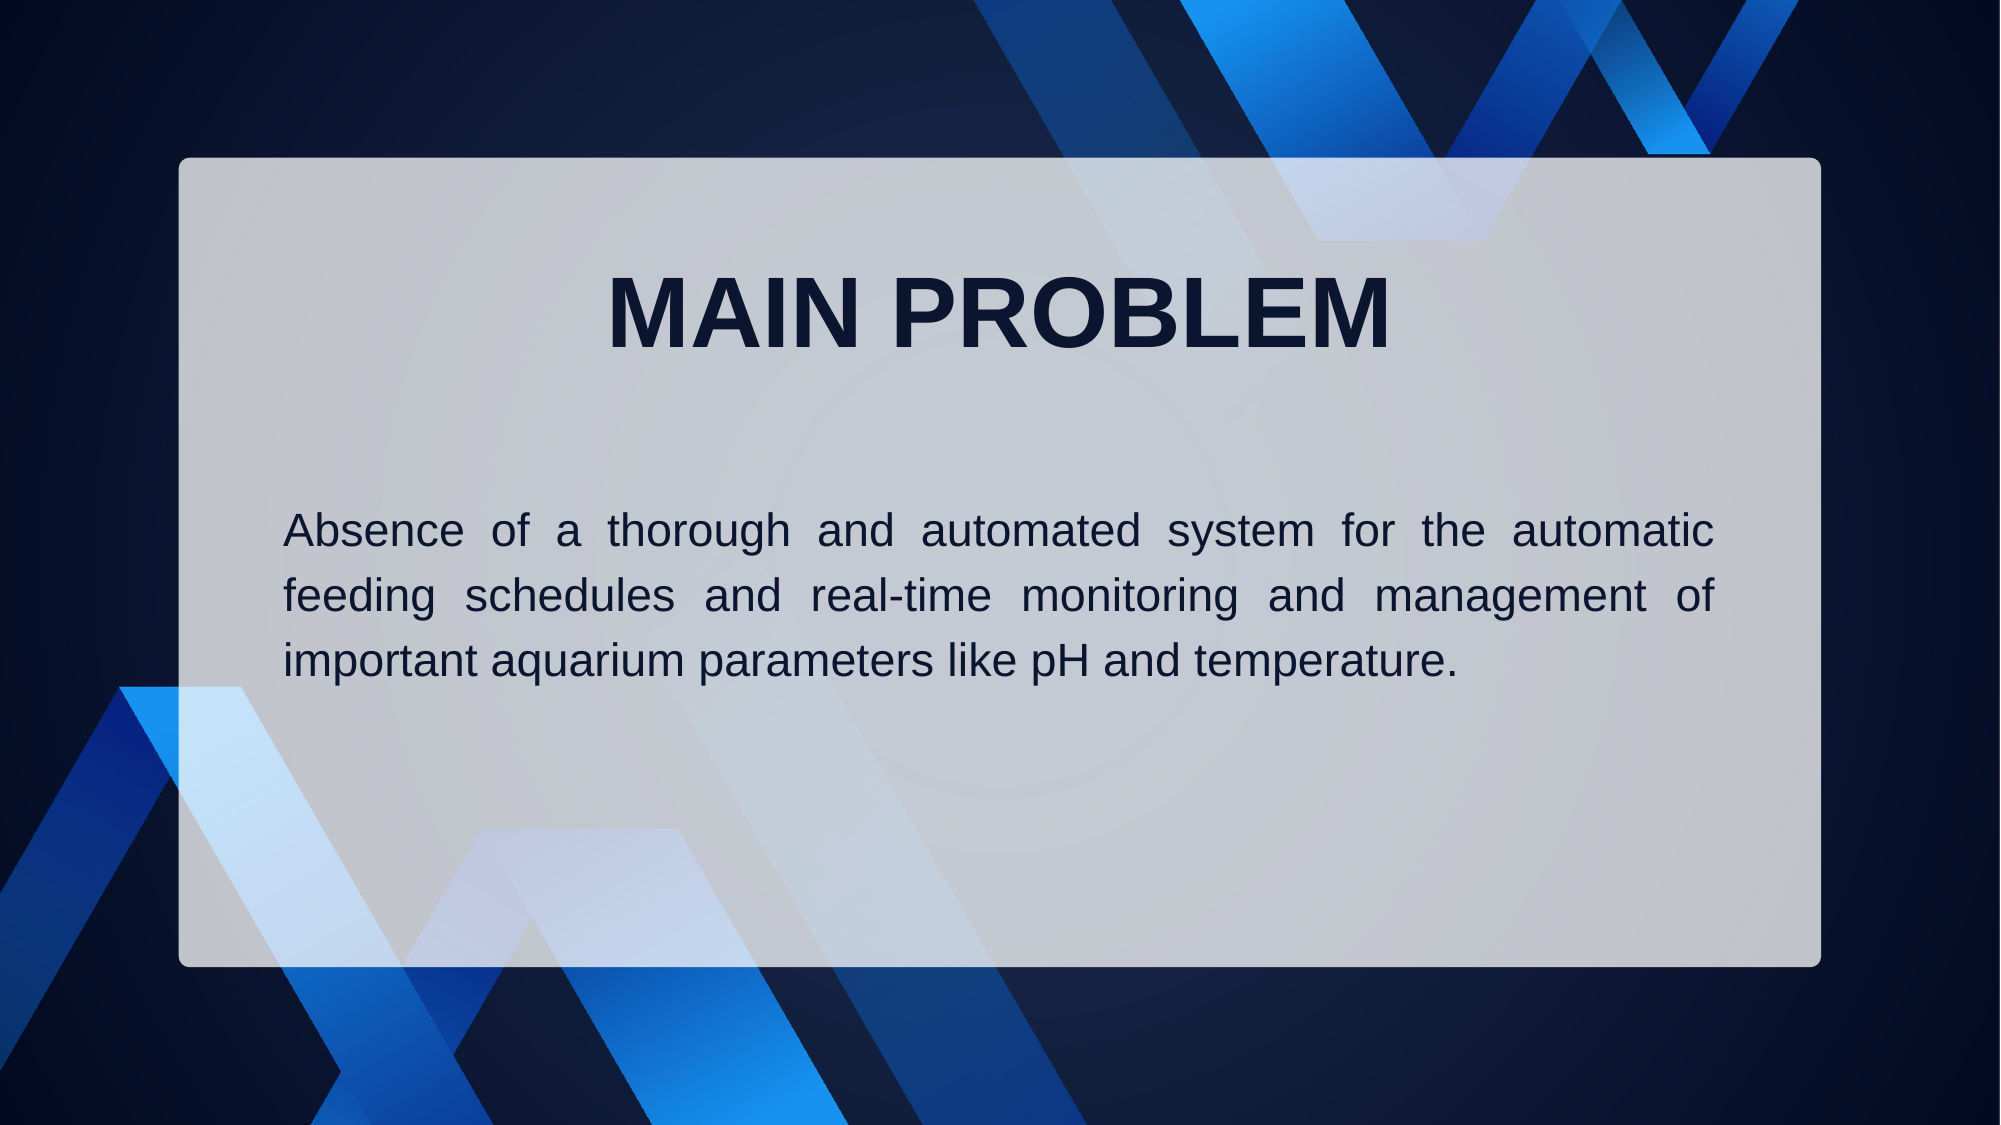

MAIN PROBLEM
Absence of a thorough and automated system for the automatic feeding schedules and real-time monitoring and management of important aquarium parameters like pH and temperature.